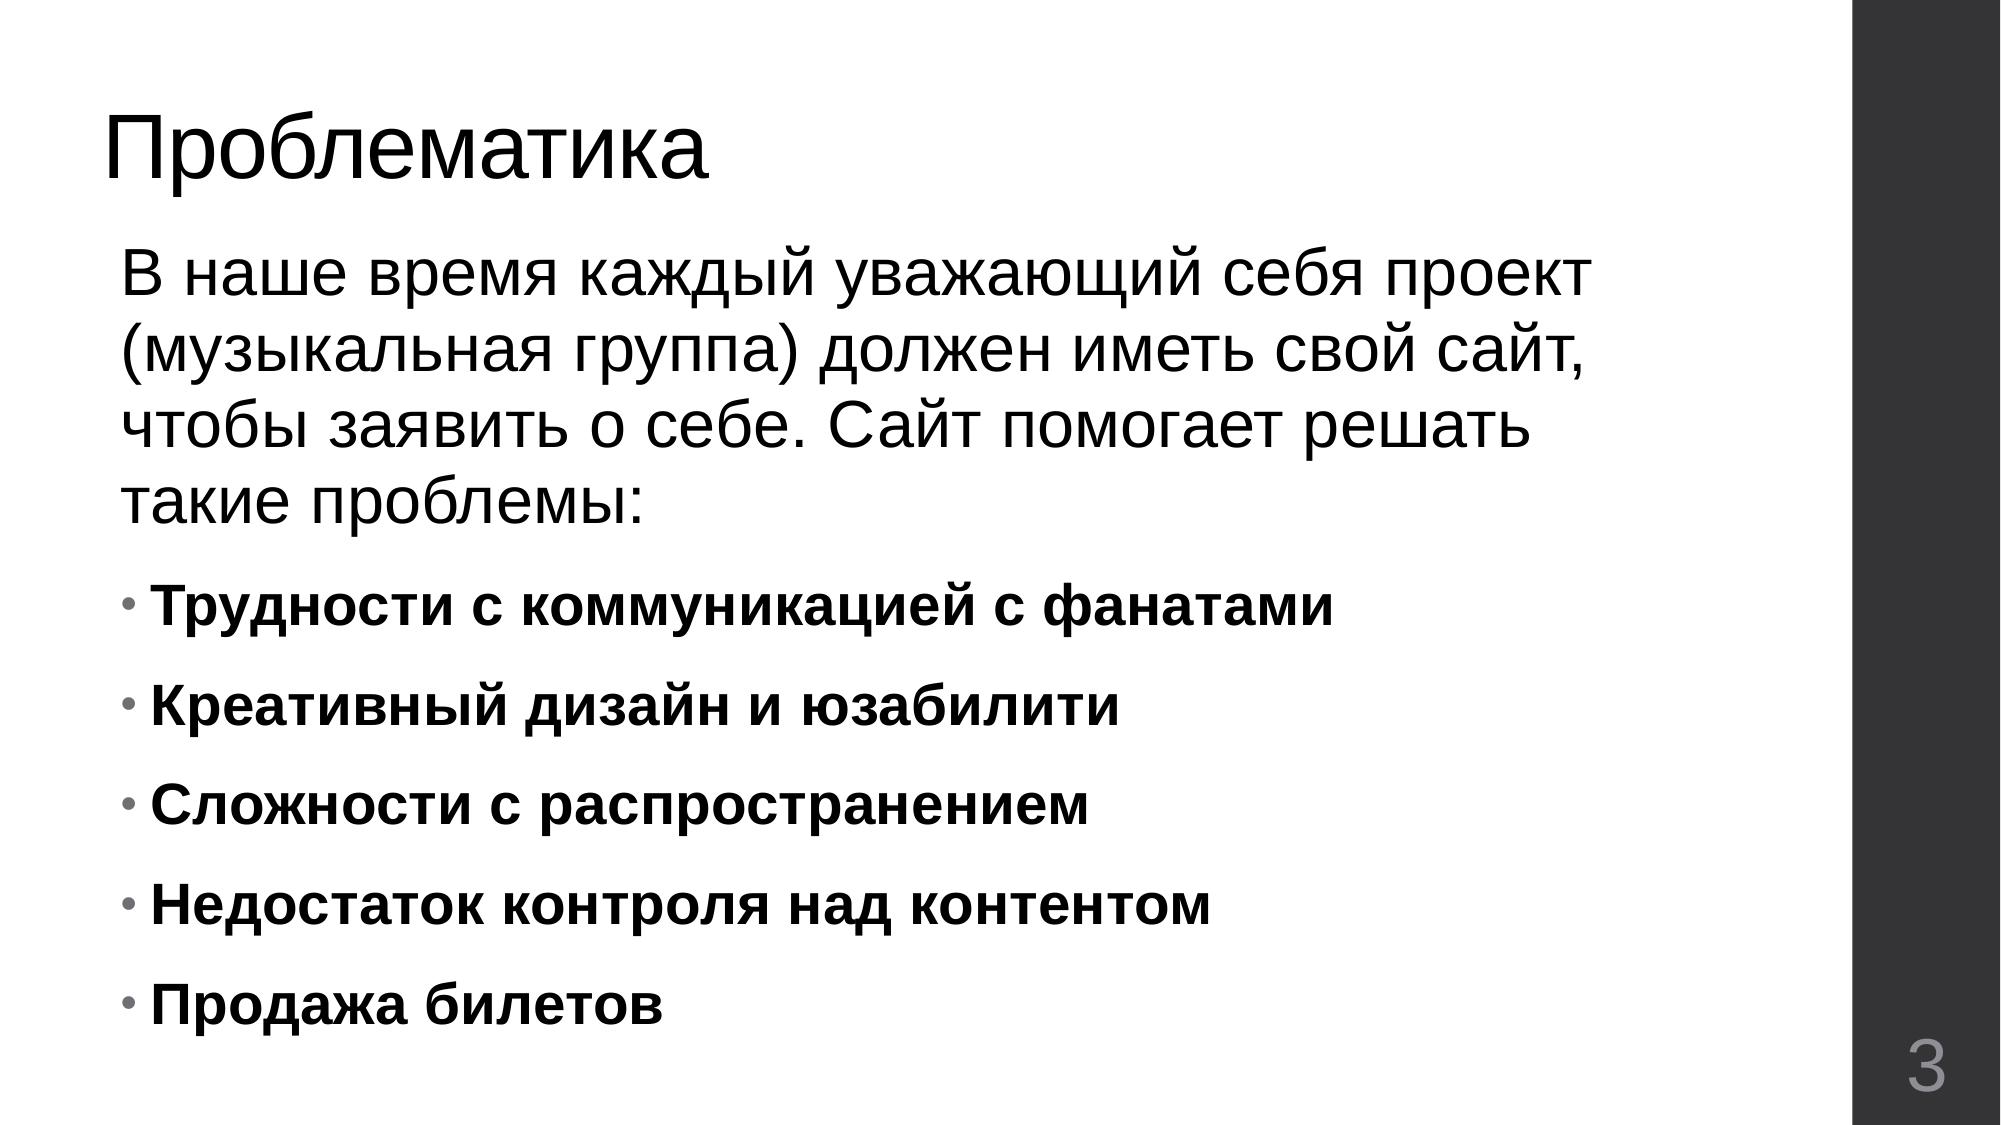

# Проблематика
В наше время каждый уважающий себя проект (музыкальная группа) должен иметь свой сайт, чтобы заявить о себе. Сайт помогает решать такие проблемы:
Трудности с коммуникацией с фанатами
Креативный дизайн и юзабилити
Сложности с распространением
Недостаток контроля над контентом
Продажа билетов

3